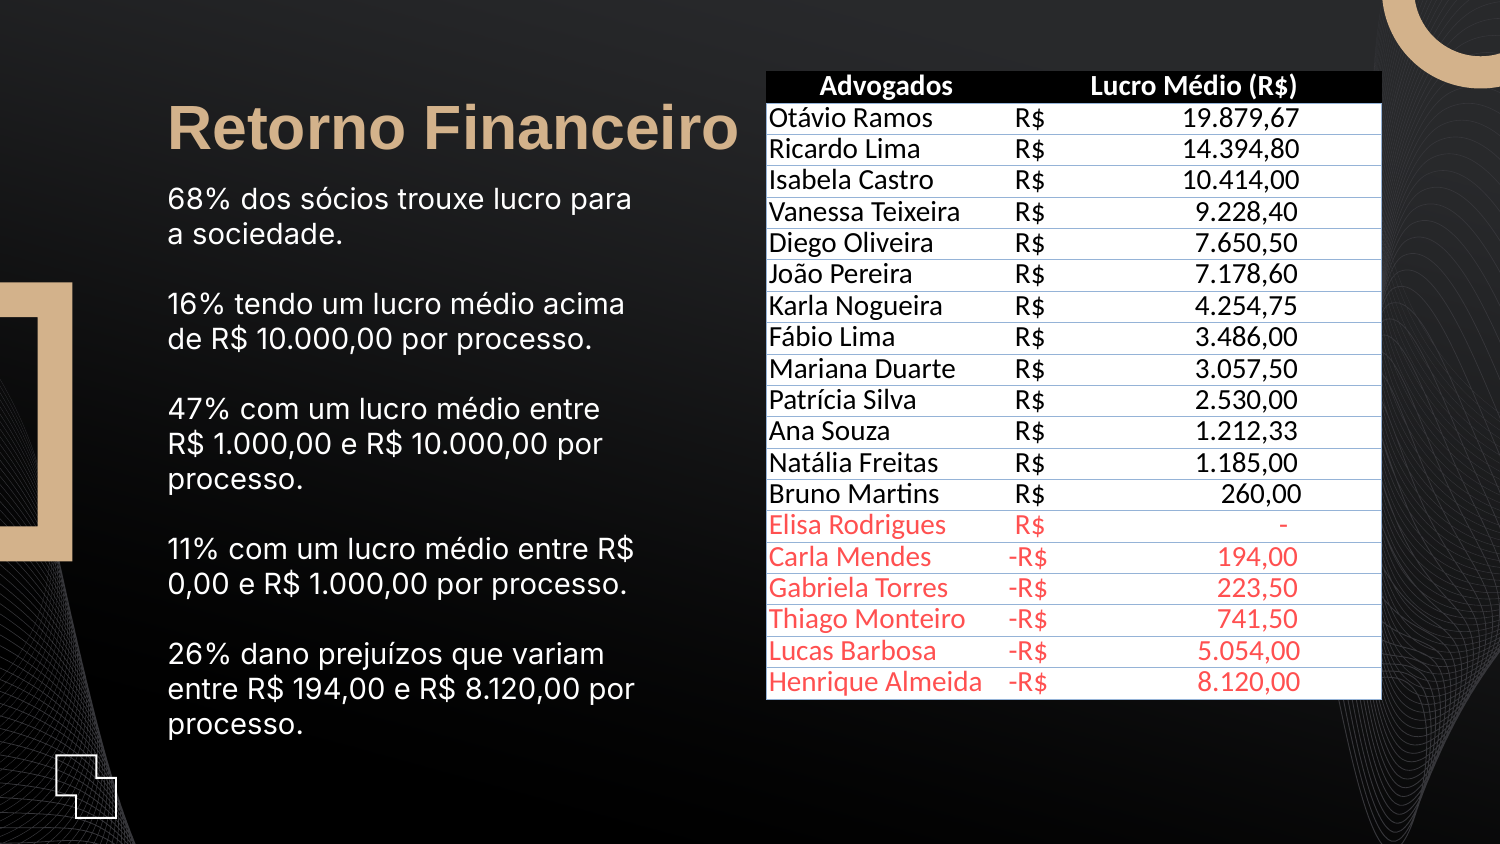

# Retorno Financeiro
| Advogados | Lucro Médio (R$) |
| --- | --- |
| Otávio Ramos | R$ 19.879,67 |
| Ricardo Lima | R$ 14.394,80 |
| Isabela Castro | R$ 10.414,00 |
| Vanessa Teixeira | R$ 9.228,40 |
| Diego Oliveira | R$ 7.650,50 |
| João Pereira | R$ 7.178,60 |
| Karla Nogueira | R$ 4.254,75 |
| Fábio Lima | R$ 3.486,00 |
| Mariana Duarte | R$ 3.057,50 |
| Patrícia Silva | R$ 2.530,00 |
| Ana Souza | R$ 1.212,33 |
| Natália Freitas | R$ 1.185,00 |
| Bruno Martins | R$ 260,00 |
| Elisa Rodrigues | R$ - |
| Carla Mendes | -R$ 194,00 |
| Gabriela Torres | -R$ 223,50 |
| Thiago Monteiro | -R$ 741,50 |
| Lucas Barbosa | -R$ 5.054,00 |
| Henrique Almeida | -R$ 8.120,00 |
68% dos sócios trouxe lucro para a sociedade.

16% tendo um lucro médio acima de R$ 10.000,00 por processo.

47% com um lucro médio entre R$ 1.000,00 e R$ 10.000,00 por processo.

11% com um lucro médio entre R$ 0,00 e R$ 1.000,00 por processo.

26% dano prejuízos que variam entre R$ 194,00 e R$ 8.120,00 por processo.